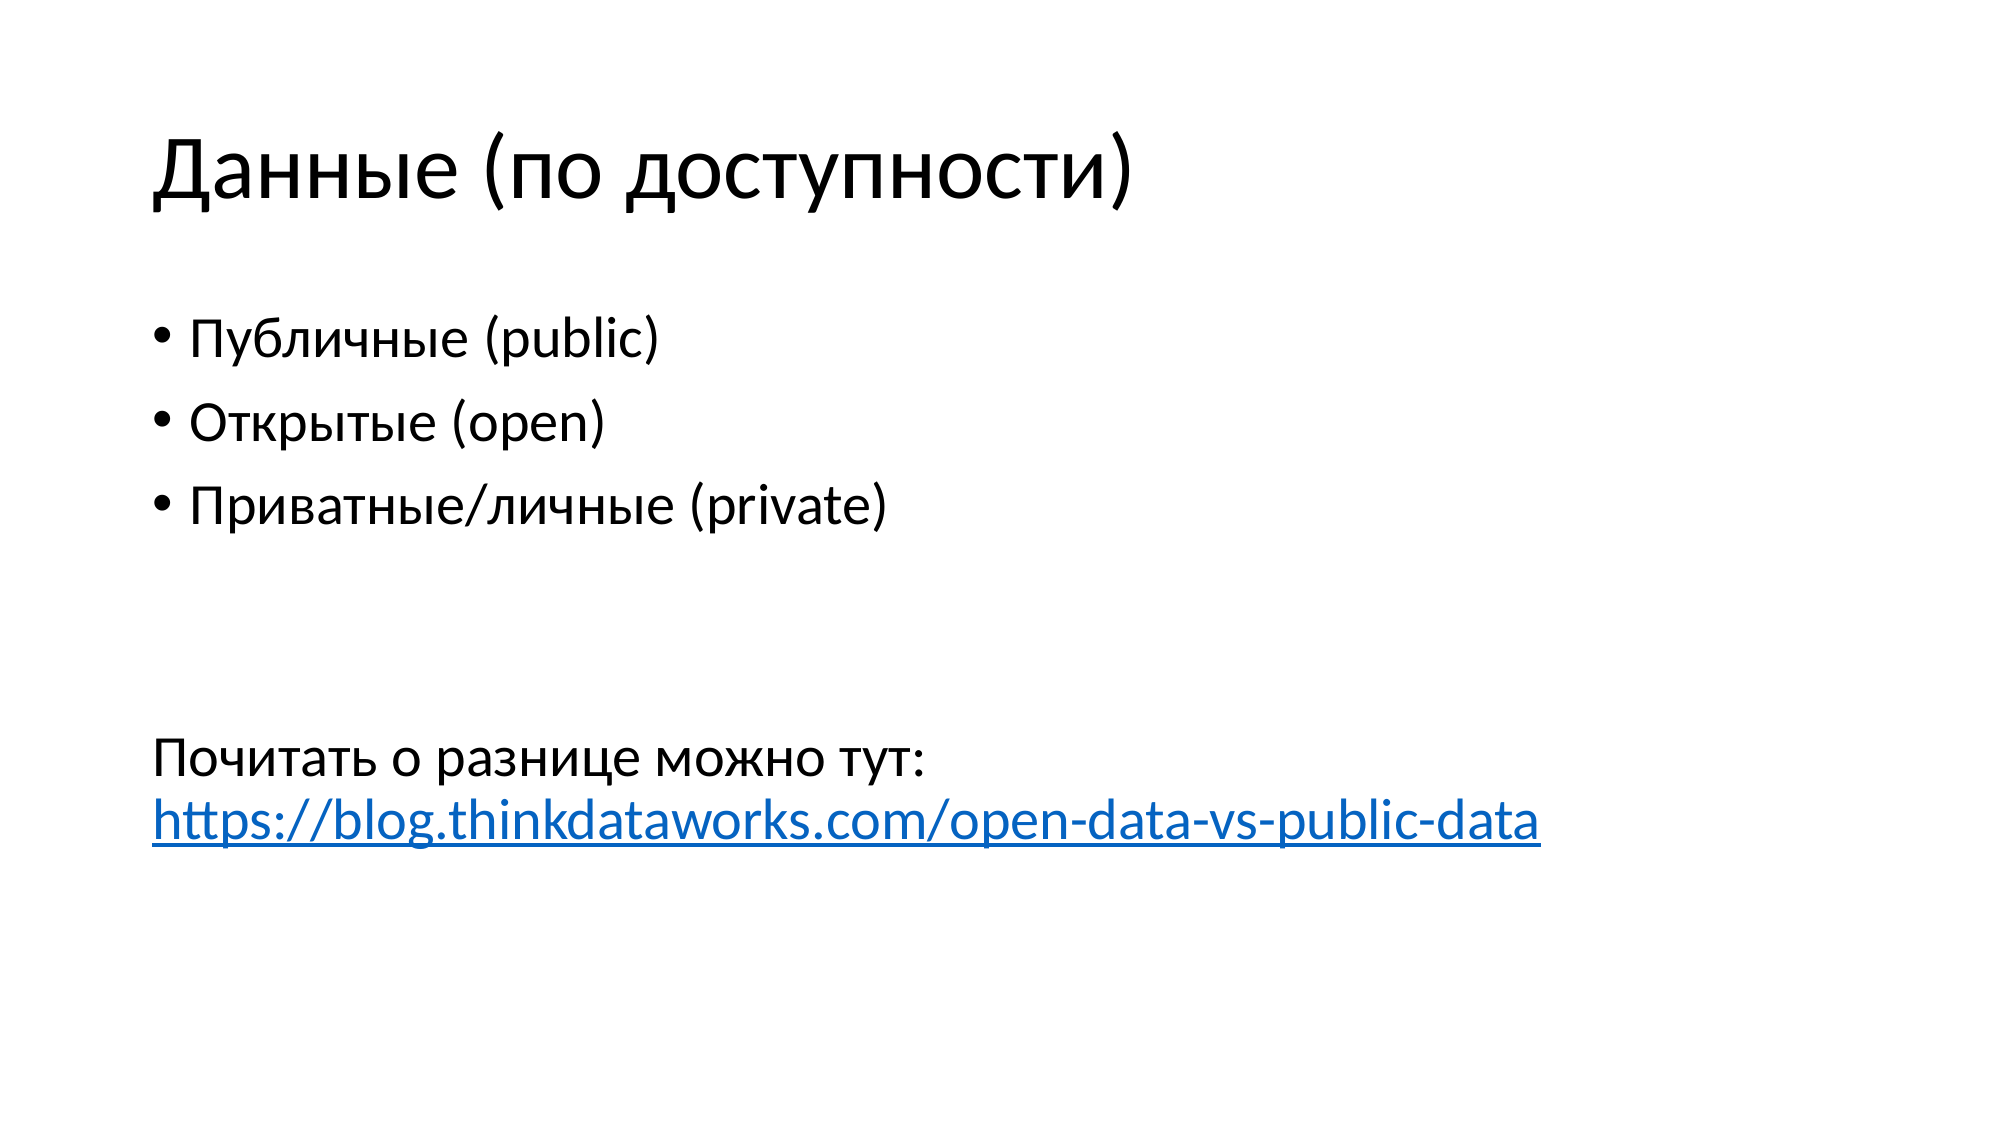

# Данные (по доступности)
Публичные (public)
Открытые (open)
Приватные/личные (private)

Почитать о разнице можно тут: https://blog.thinkdataworks.com/open-data-vs-public-data